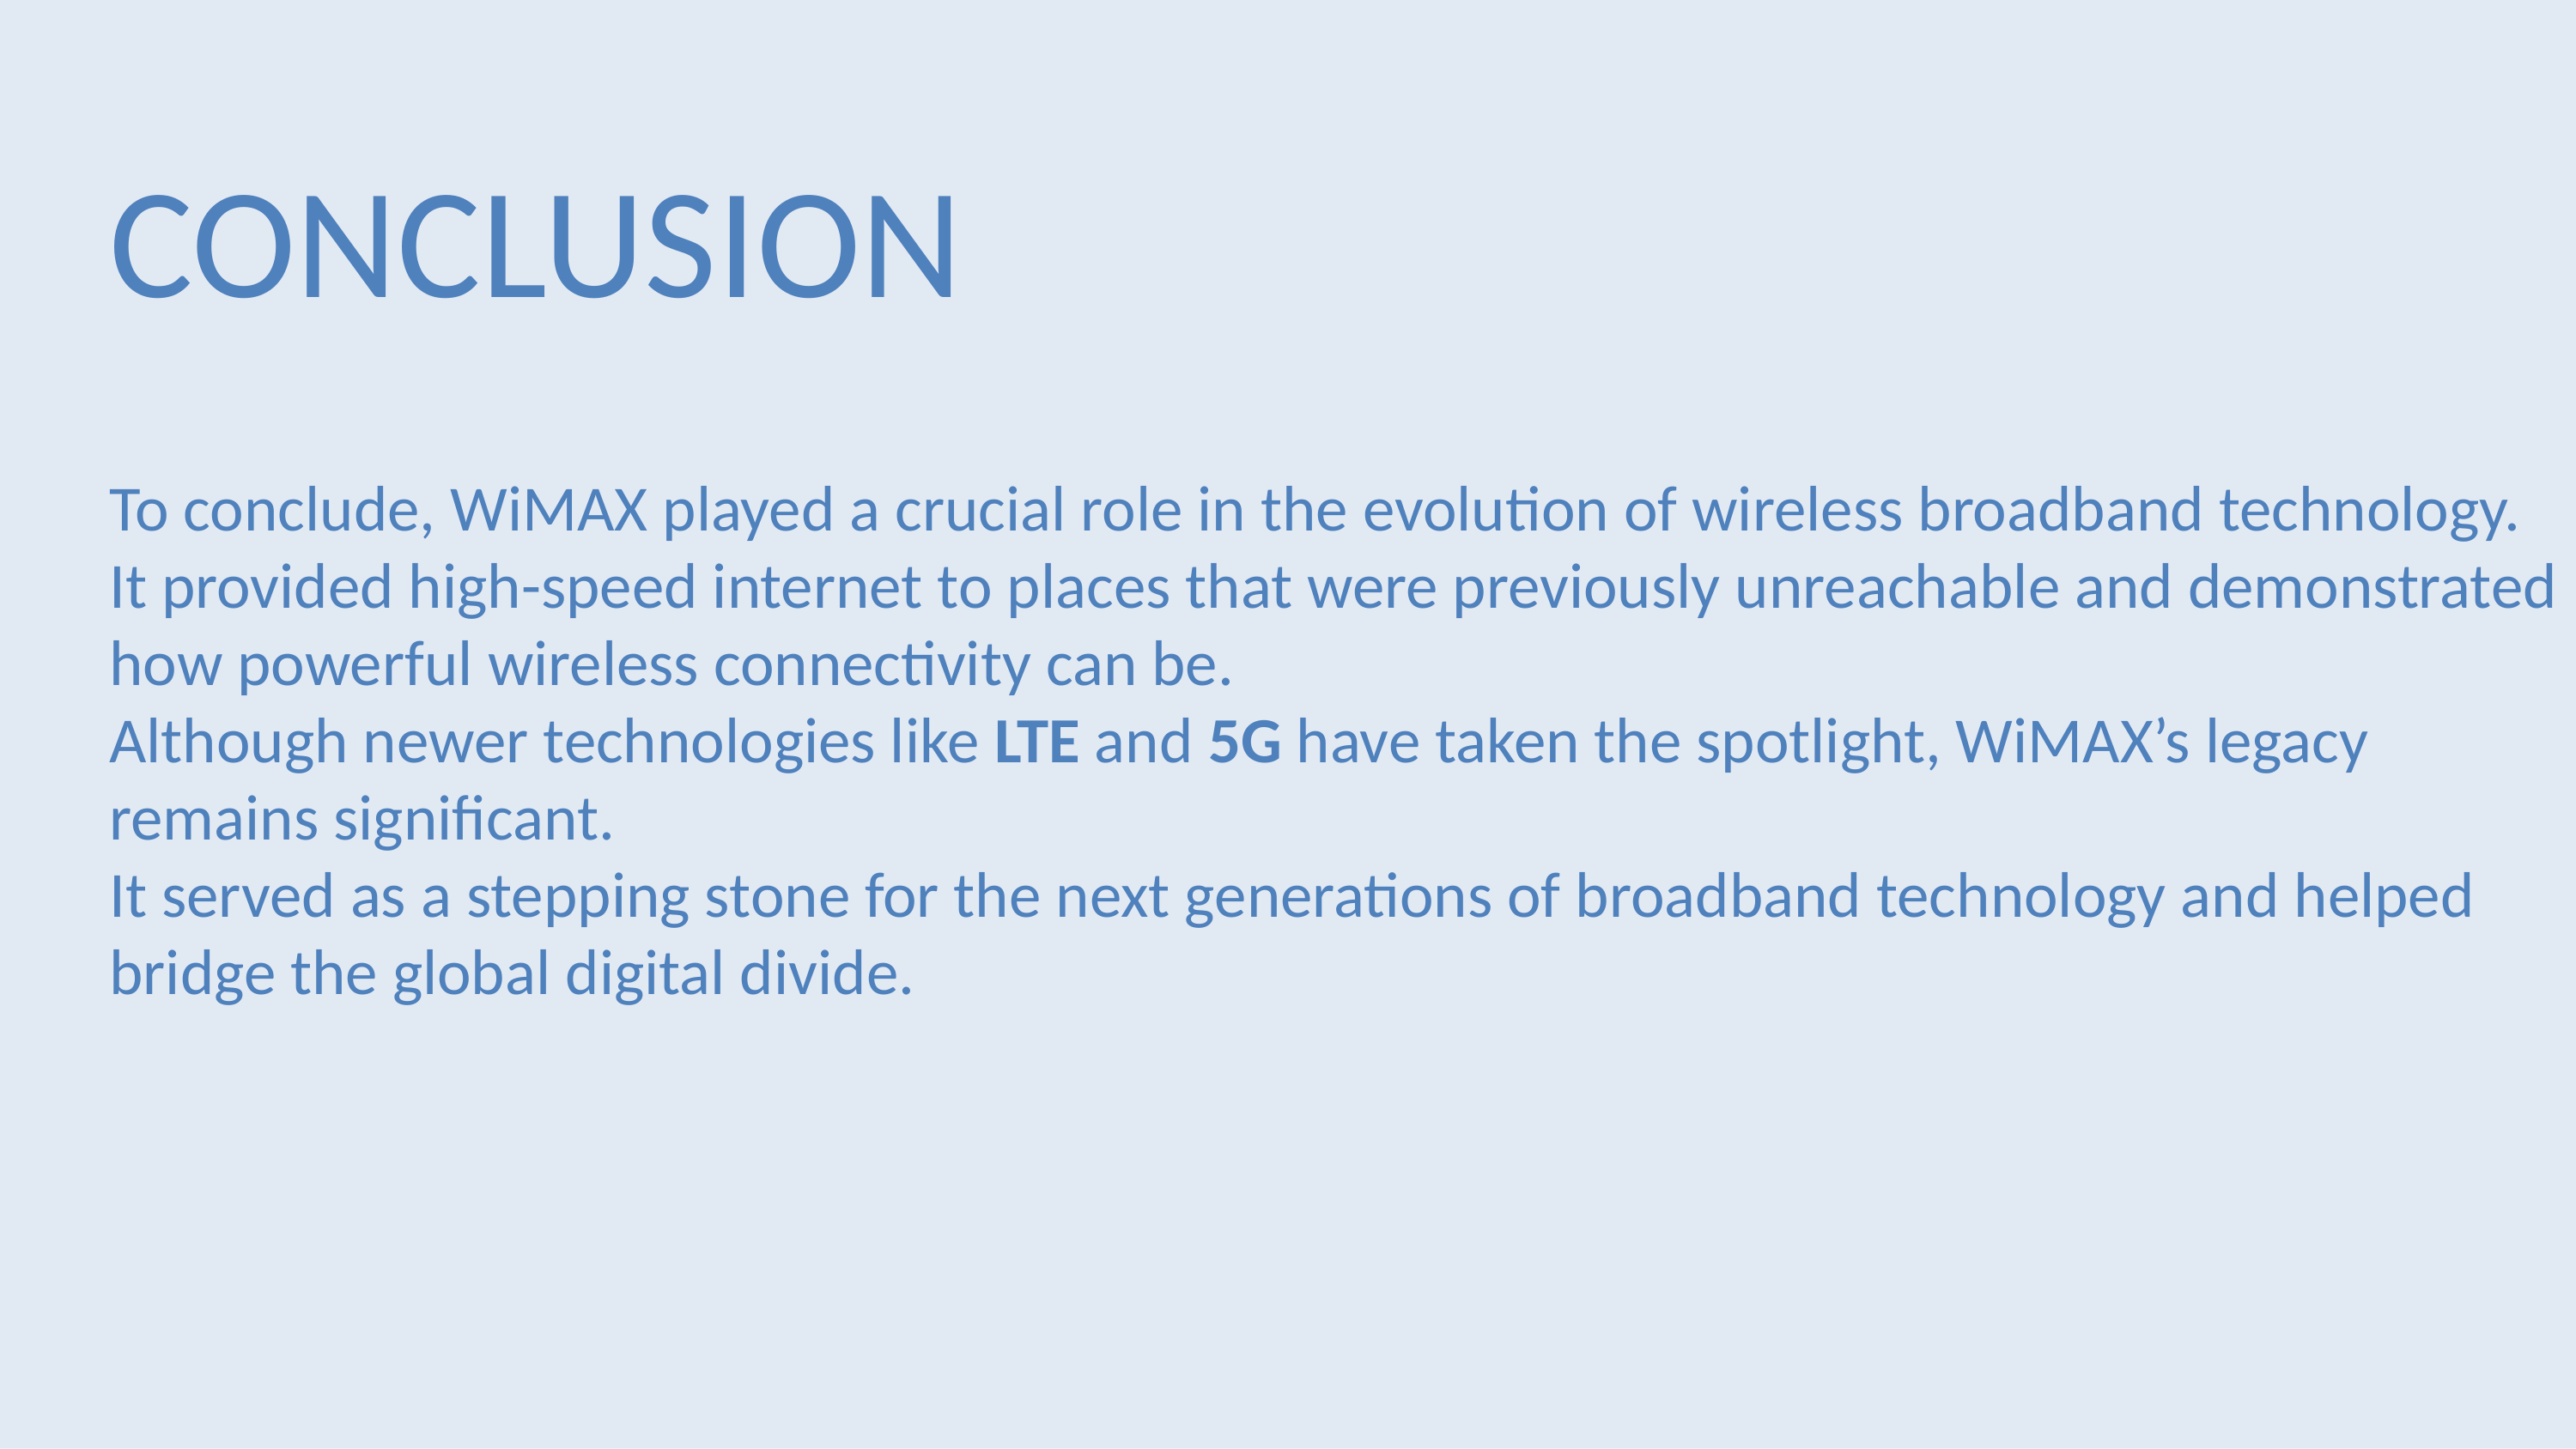

CONCLUSION

To conclude, WiMAX played a crucial role in the evolution of wireless broadband technology.
It provided high-speed internet to places that were previously unreachable and demonstrated how powerful wireless connectivity can be.
Although newer technologies like LTE and 5G have taken the spotlight, WiMAX’s legacy remains significant.
It served as a stepping stone for the next generations of broadband technology and helped bridge the global digital divide.